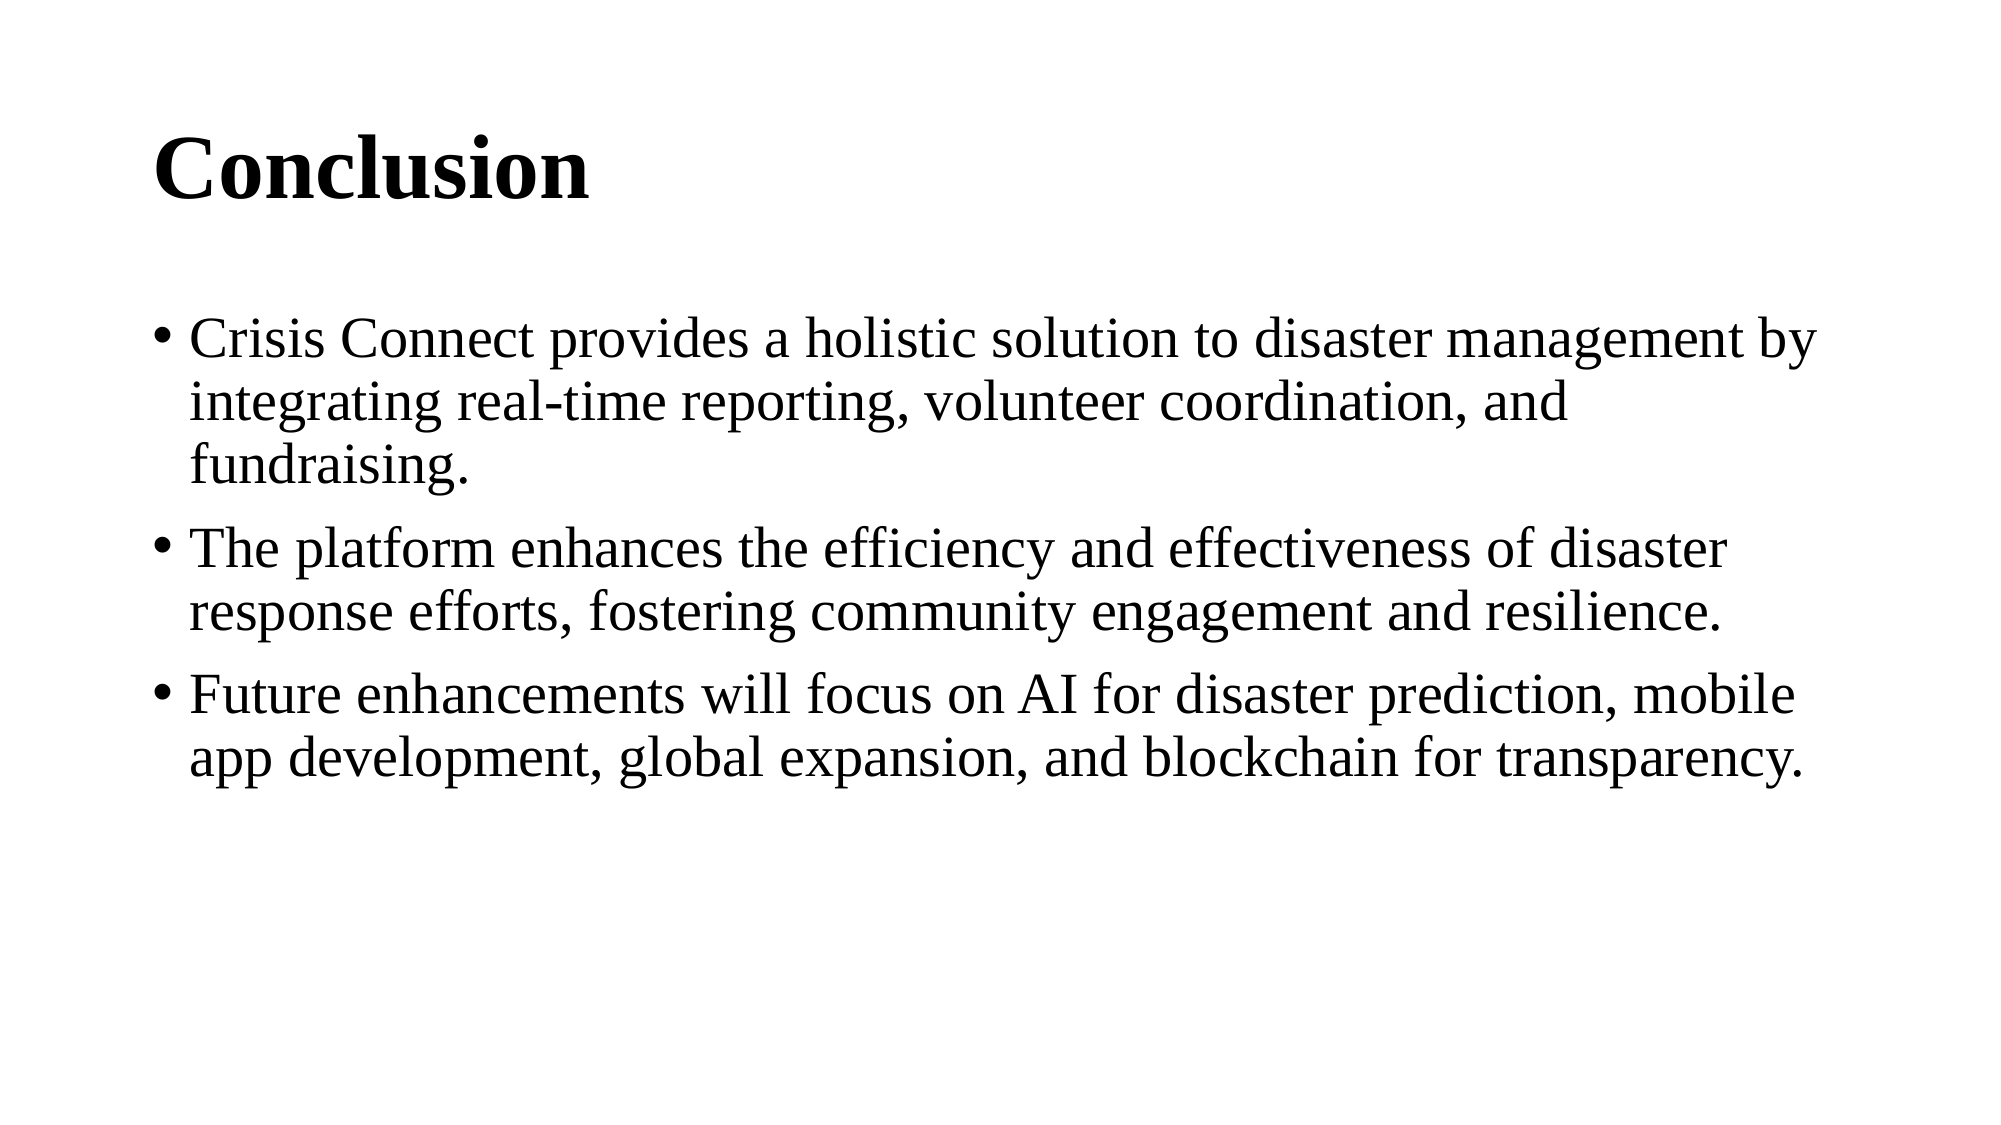

# Conclusion
Crisis Connect provides a holistic solution to disaster management by integrating real-time reporting, volunteer coordination, and fundraising.
The platform enhances the efficiency and effectiveness of disaster response efforts, fostering community engagement and resilience.
Future enhancements will focus on AI for disaster prediction, mobile app development, global expansion, and blockchain for transparency.